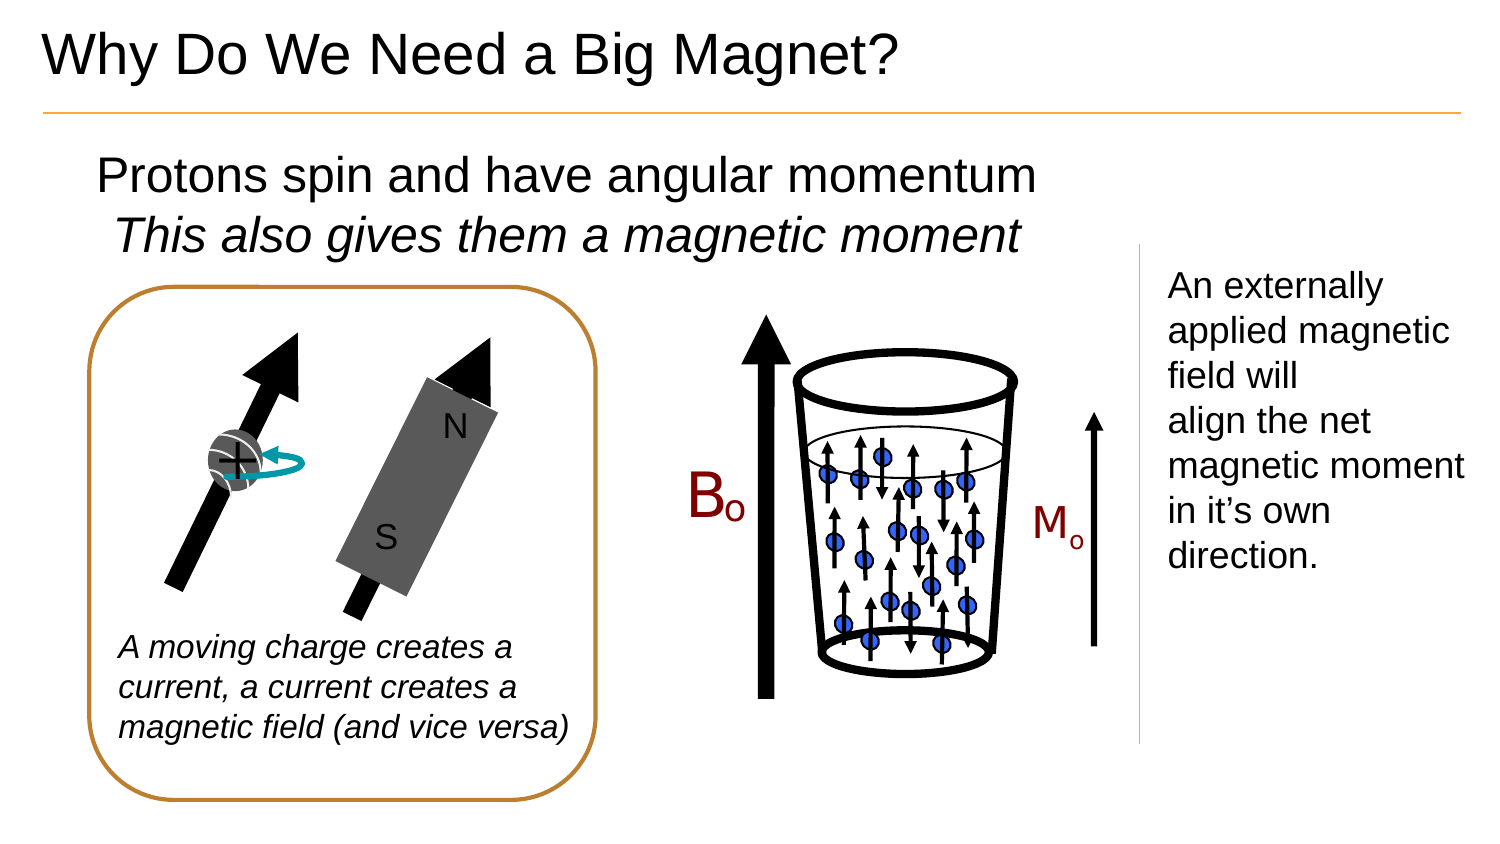

# Why Do We Need a Big Magnet?
Protons spin and have angular momentum
This also gives them a magnetic moment
An externally applied magnetic field will
align the net magnetic moment in it’s own direction.

B
o

Mo

+

N
S
A moving charge creates a current, a current creates a magnetic field (and vice versa)